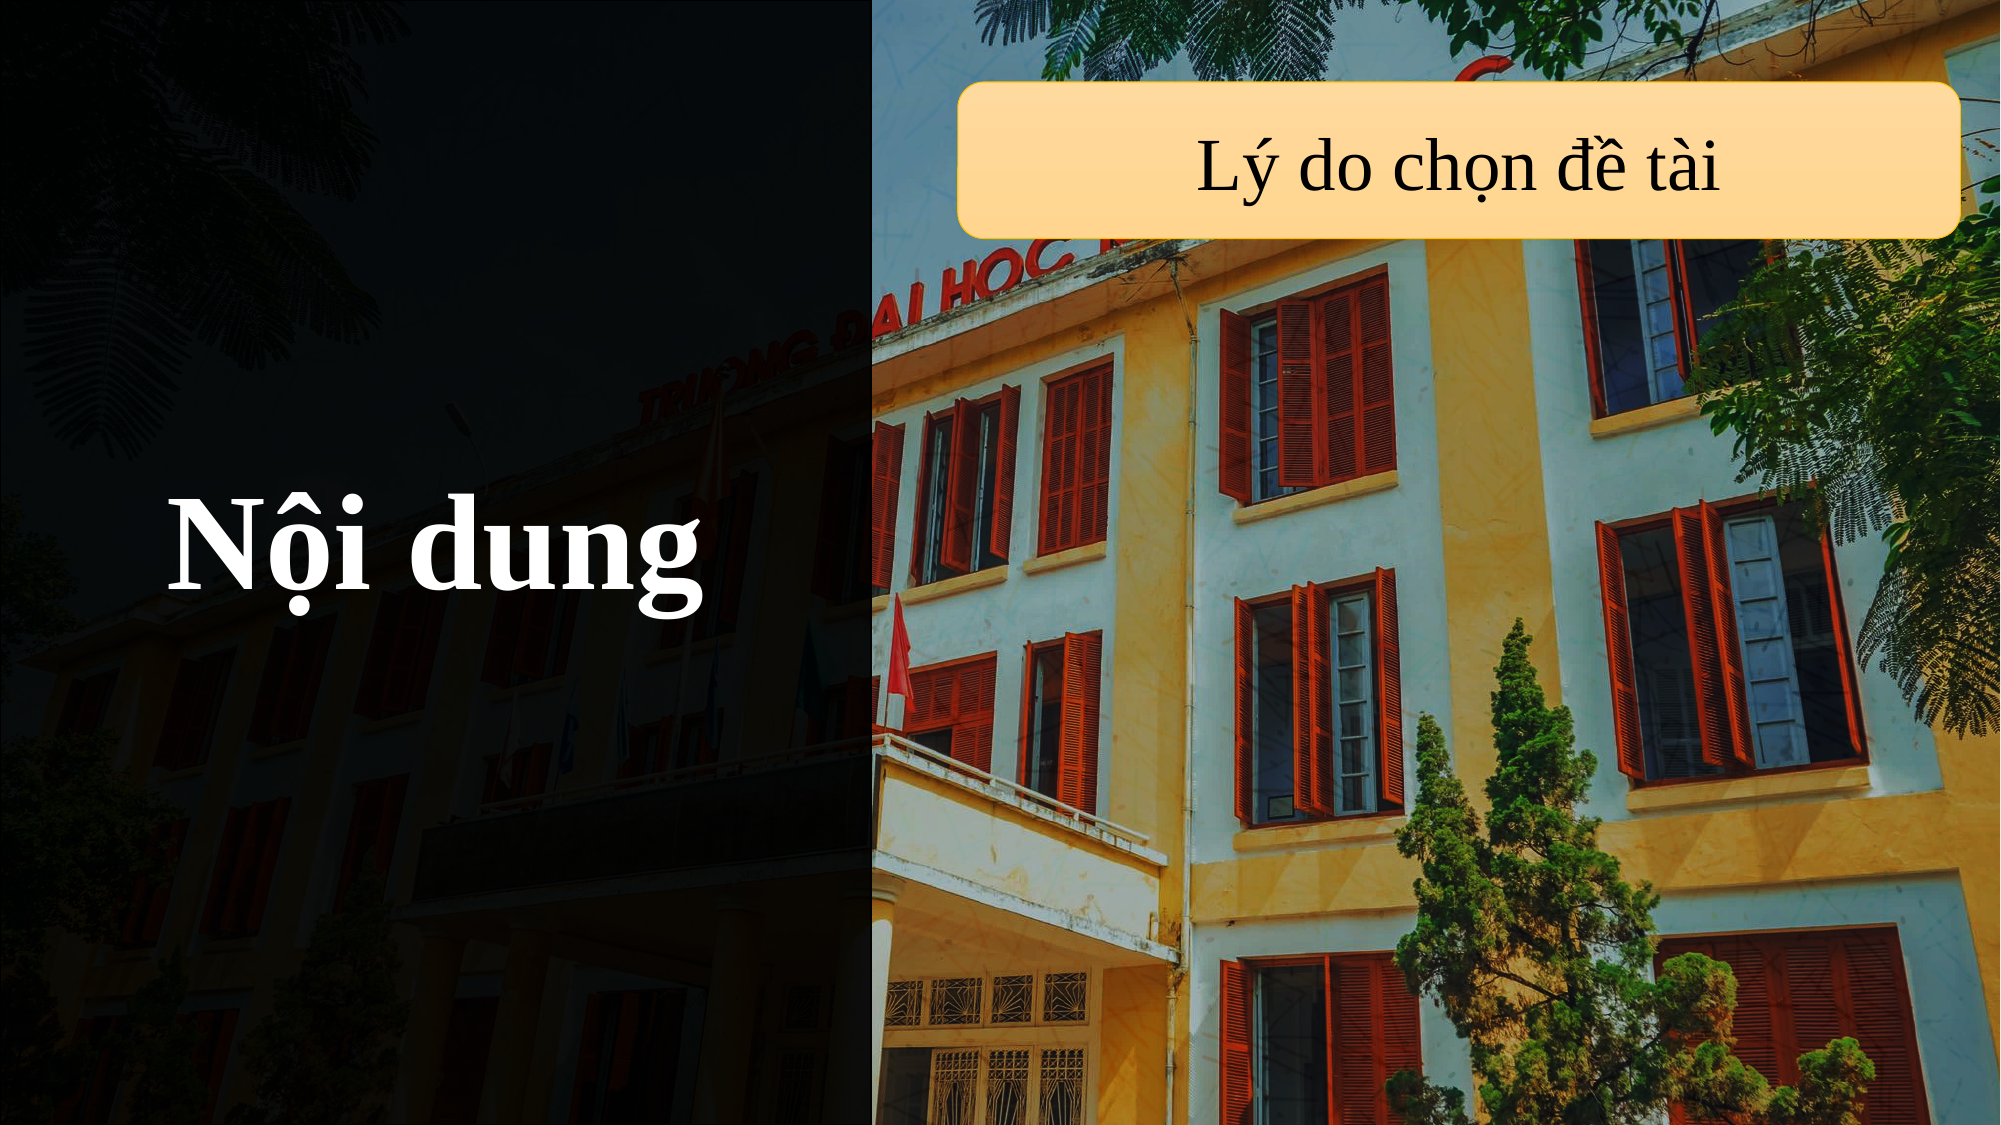

Lý do chọn đề tài
Các công nghệ sử dụng
Nội dung